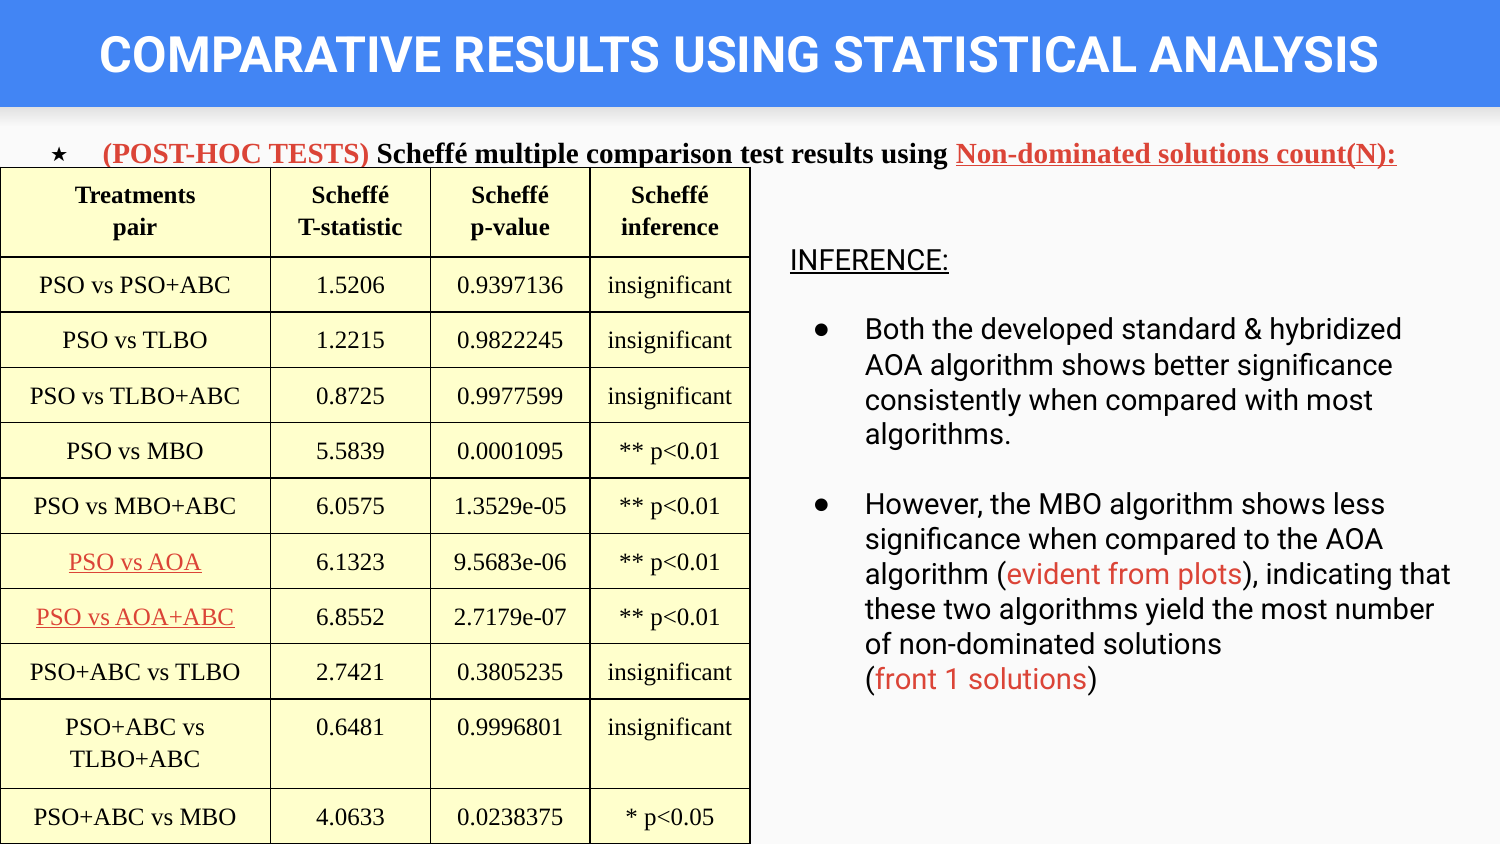

# COMPARATIVE RESULTS USING STATISTICAL ANALYSIS
(POST-HOC TESTS) Scheffé multiple comparison test results using Non-dominated solutions count(N):
| Treatments pair | Scheffé T-statistic | Scheffé p-value | Scheffé inference |
| --- | --- | --- | --- |
| PSO vs PSO+ABC | 1.5206 | 0.9397136 | insignificant |
| PSO vs TLBO | 1.2215 | 0.9822245 | insignificant |
| PSO vs TLBO+ABC | 0.8725 | 0.9977599 | insignificant |
| PSO vs MBO | 5.5839 | 0.0001095 | \*\* p<0.01 |
| PSO vs MBO+ABC | 6.0575 | 1.3529e-05 | \*\* p<0.01 |
| PSO vs AOA | 6.1323 | 9.5683e-06 | \*\* p<0.01 |
| PSO vs AOA+ABC | 6.8552 | 2.7179e-07 | \*\* p<0.01 |
| PSO+ABC vs TLBO | 2.7421 | 0.3805235 | insignificant |
| PSO+ABC vs TLBO+ABC | 0.6481 | 0.9996801 | insignificant |
| PSO+ABC vs MBO | 4.0633 | 0.0238375 | \* p<0.05 |
INFERENCE:

Both the developed standard & hybridized AOA algorithm shows better significance consistently when compared with most algorithms.

However, the MBO algorithm shows less significance when compared to the AOA algorithm (evident from plots), indicating that these two algorithms yield the most number of non-dominated solutions
(front 1 solutions)